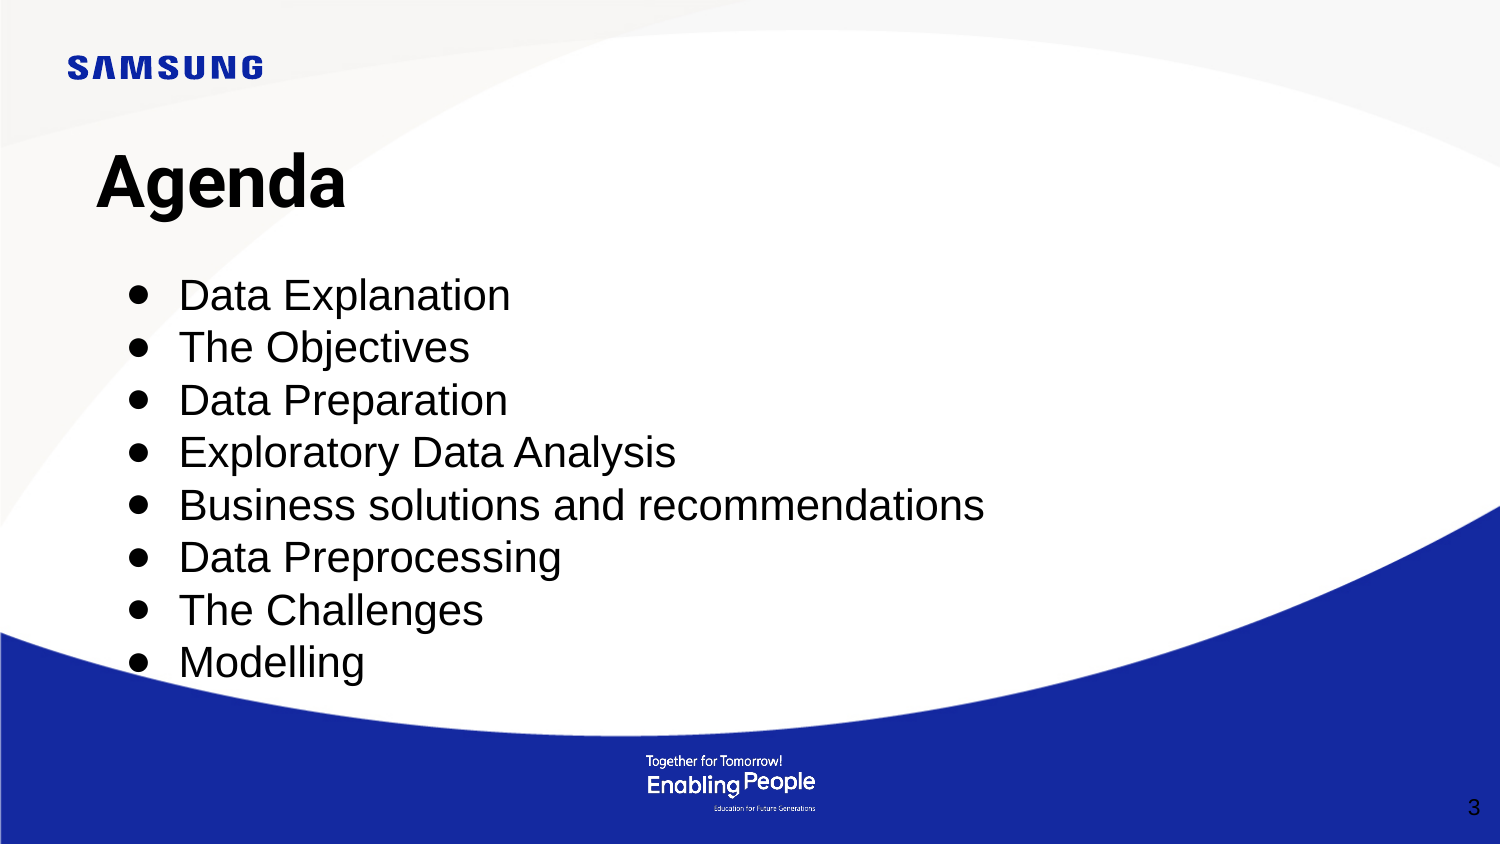

Agenda
Data Explanation
The Objectives
Data Preparation
Exploratory Data Analysis
Business solutions and recommendations
Data Preprocessing
The Challenges
Modelling
3